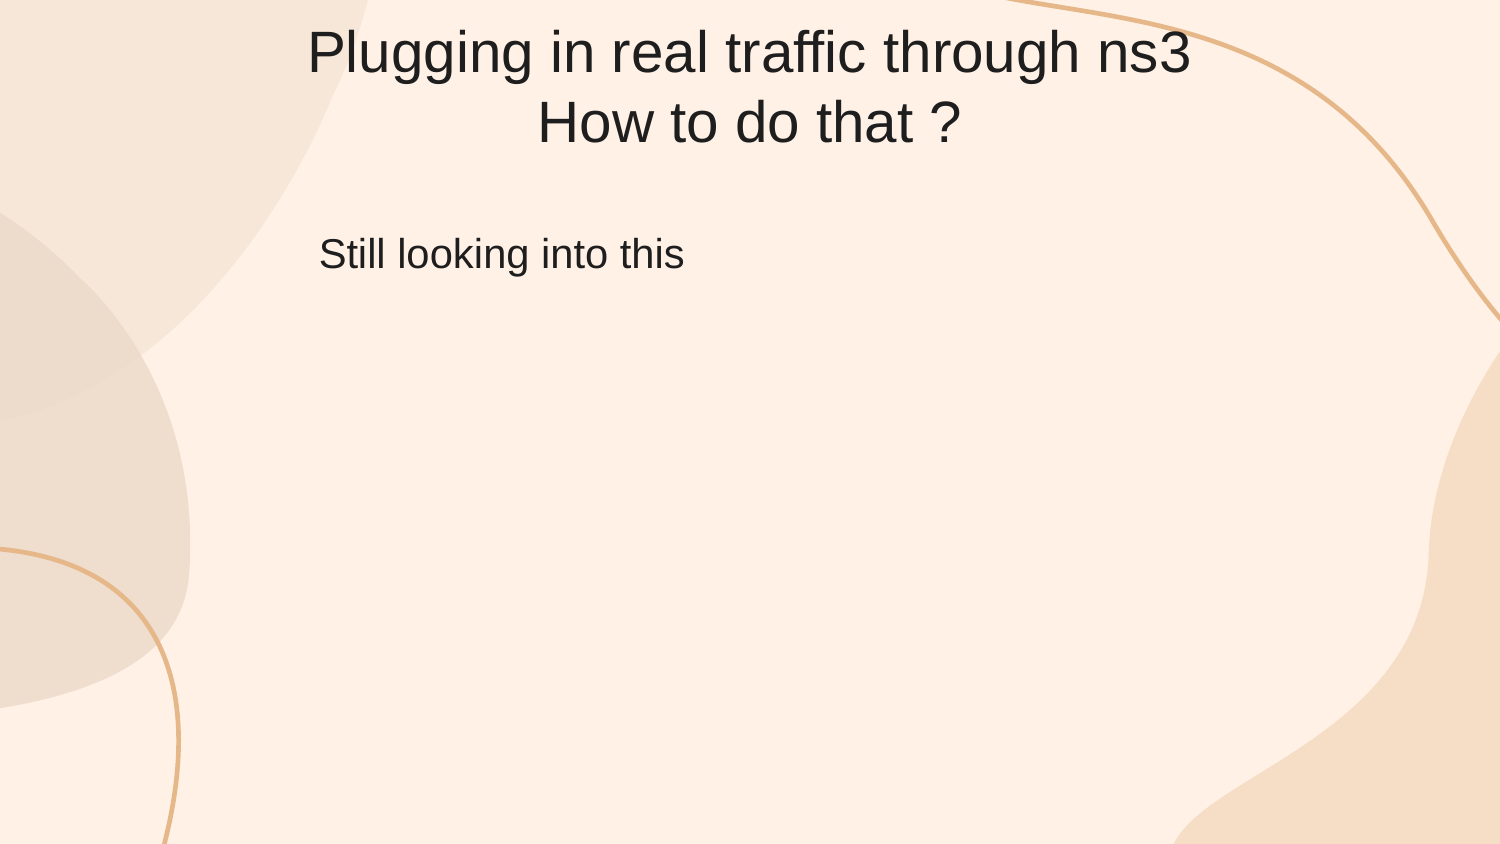

# Plugging in real traffic through ns3 How to do that ?
Still looking into this